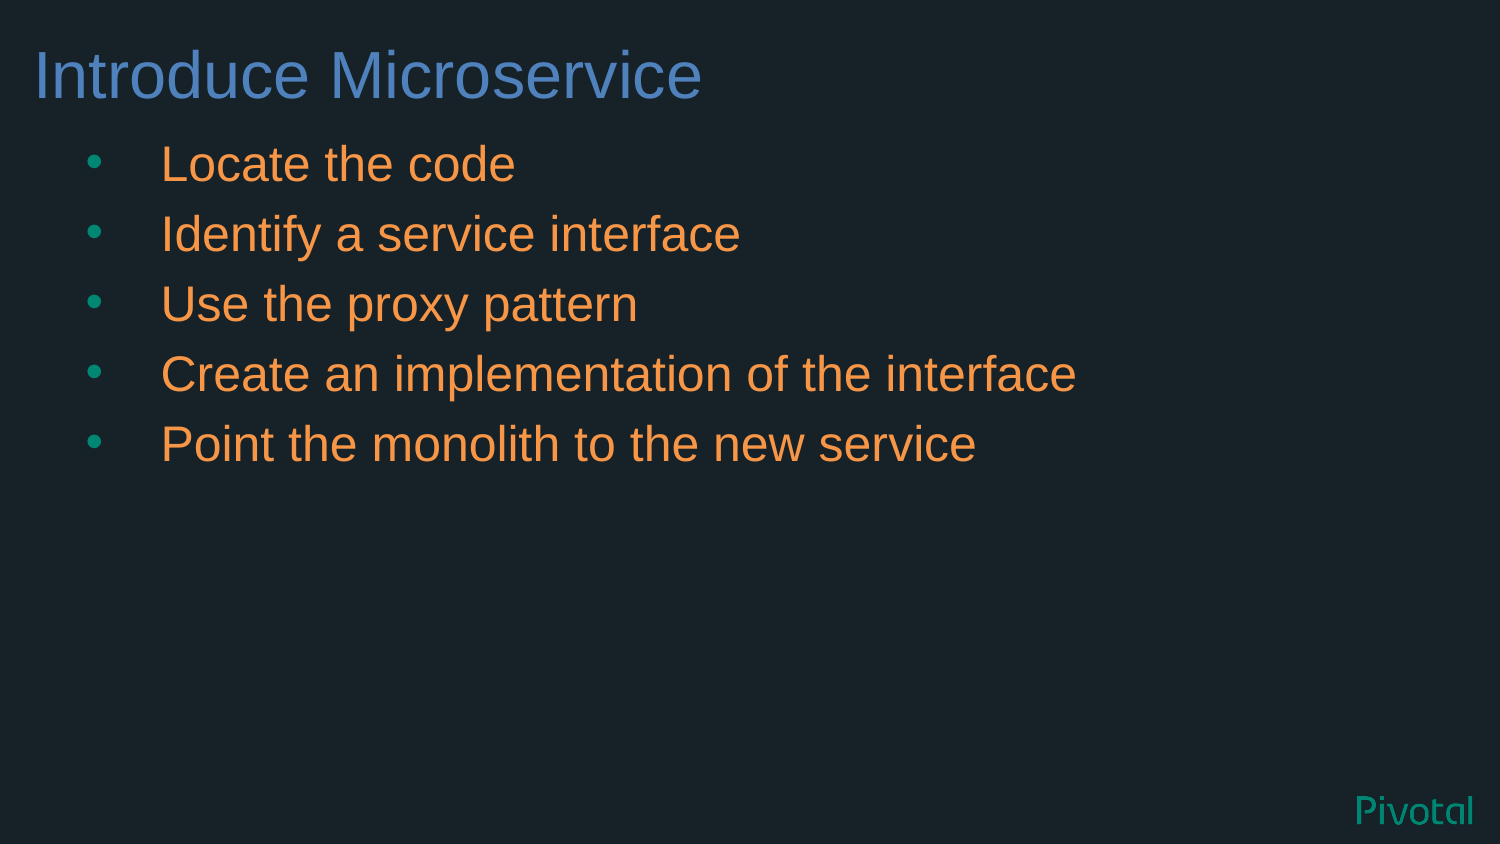

# Introduce Microservice
Locate the code
Identify a service interface
Use the proxy pattern
Create an implementation of the interface
Point the monolith to the new service